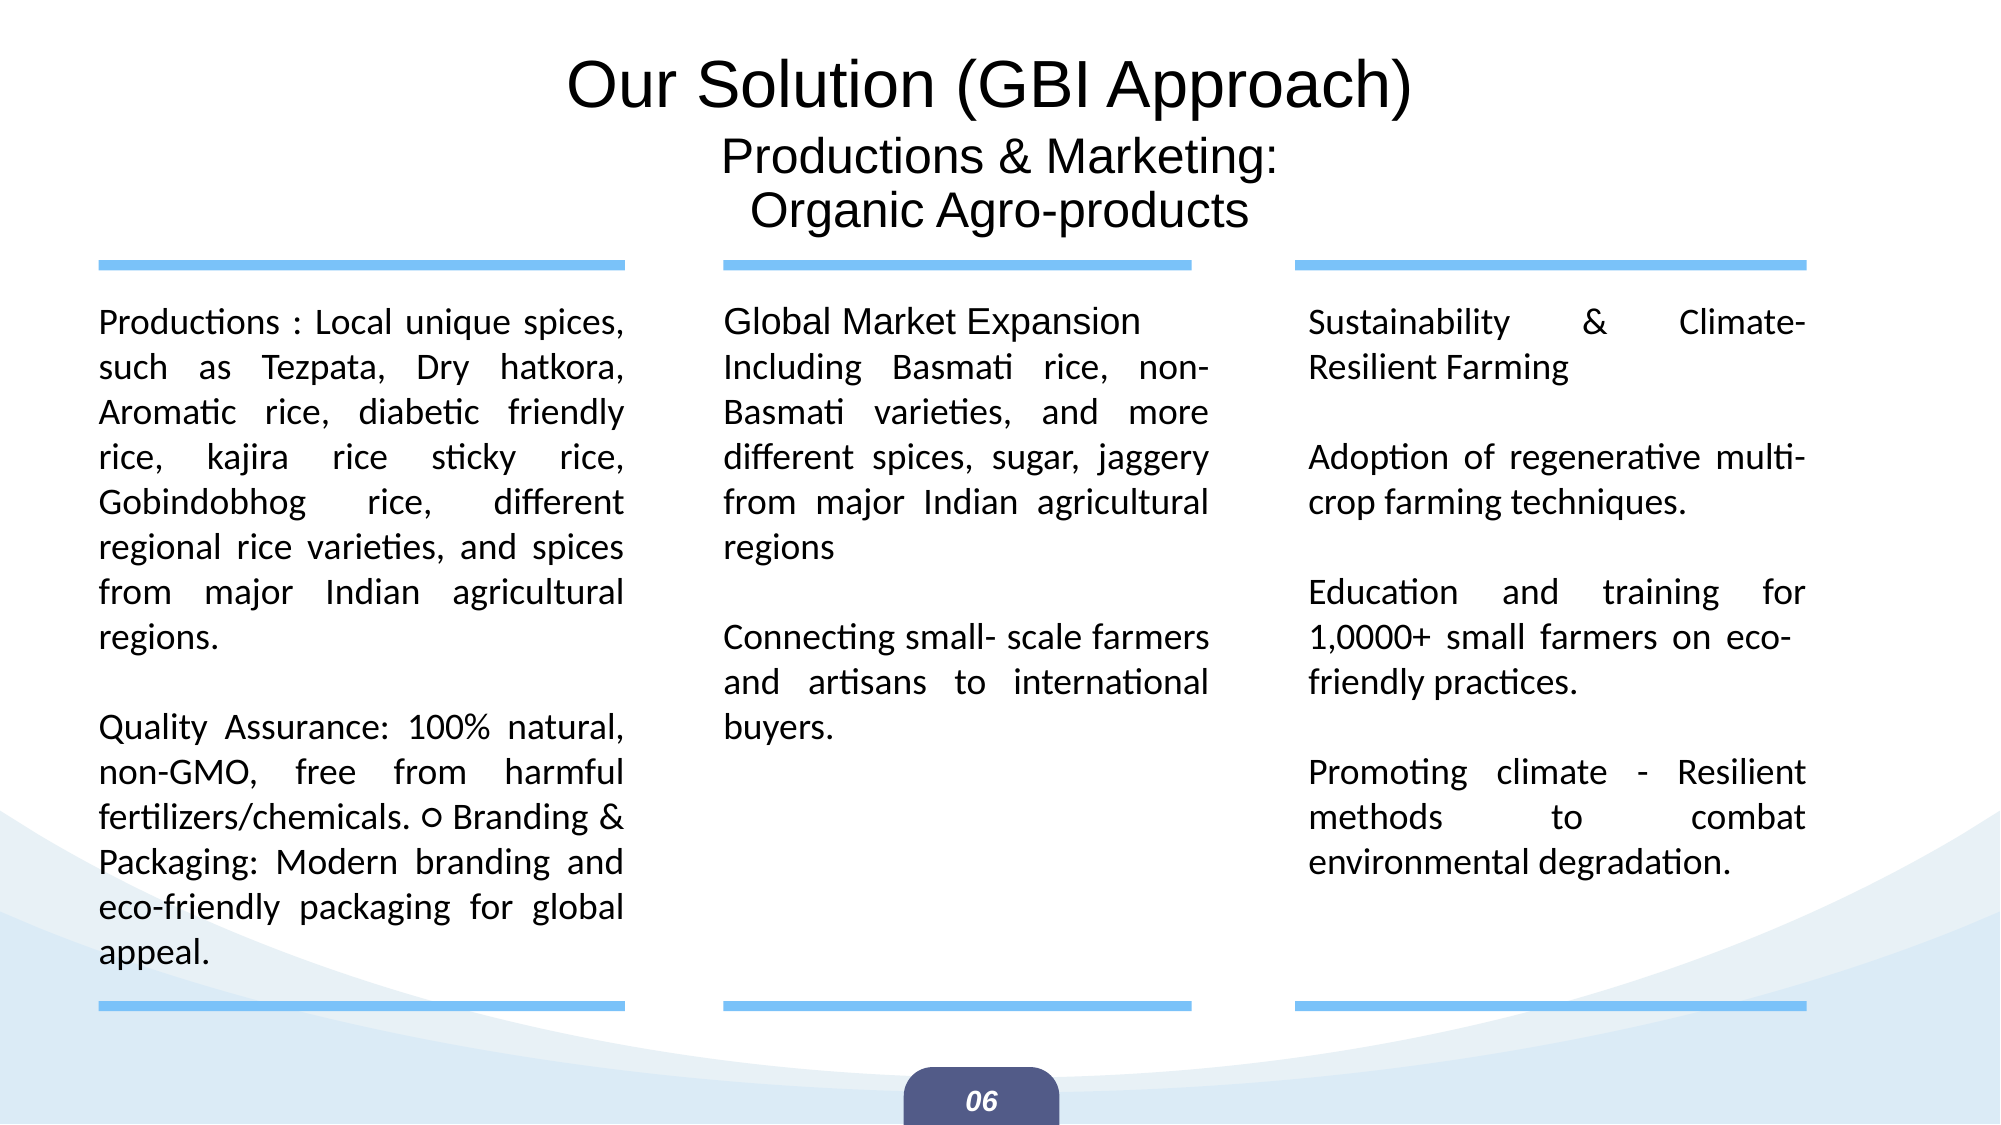

Our Solution (GBI Approach)
Productions & Marketing:
Organic Agro-products

Productions : Local unique spices, such as Tezpata, Dry hatkora, Aromatic rice, diabetic friendly rice, kajira rice sticky rice, Gobindobhog rice, different regional rice varieties, and spices from major Indian agricultural regions.

Quality Assurance: 100% natural, non-GMO, free from harmful fertilizers/chemicals. ○ Branding & Packaging: Modern branding and eco-friendly packaging for global appeal.
Global Market Expansion
Including Basmati rice, non-Basmati varieties, and more different spices, sugar, jaggery from major Indian agricultural regions

Connecting small- scale farmers and artisans to international buyers.
Sustainability & Climate-Resilient Farming

Adoption of regenerative multi- crop farming techniques.

Education and training for 1,0000+ small farmers on eco-  friendly practices.

Promoting climate - Resilient methods to combat environmental degradation.

06